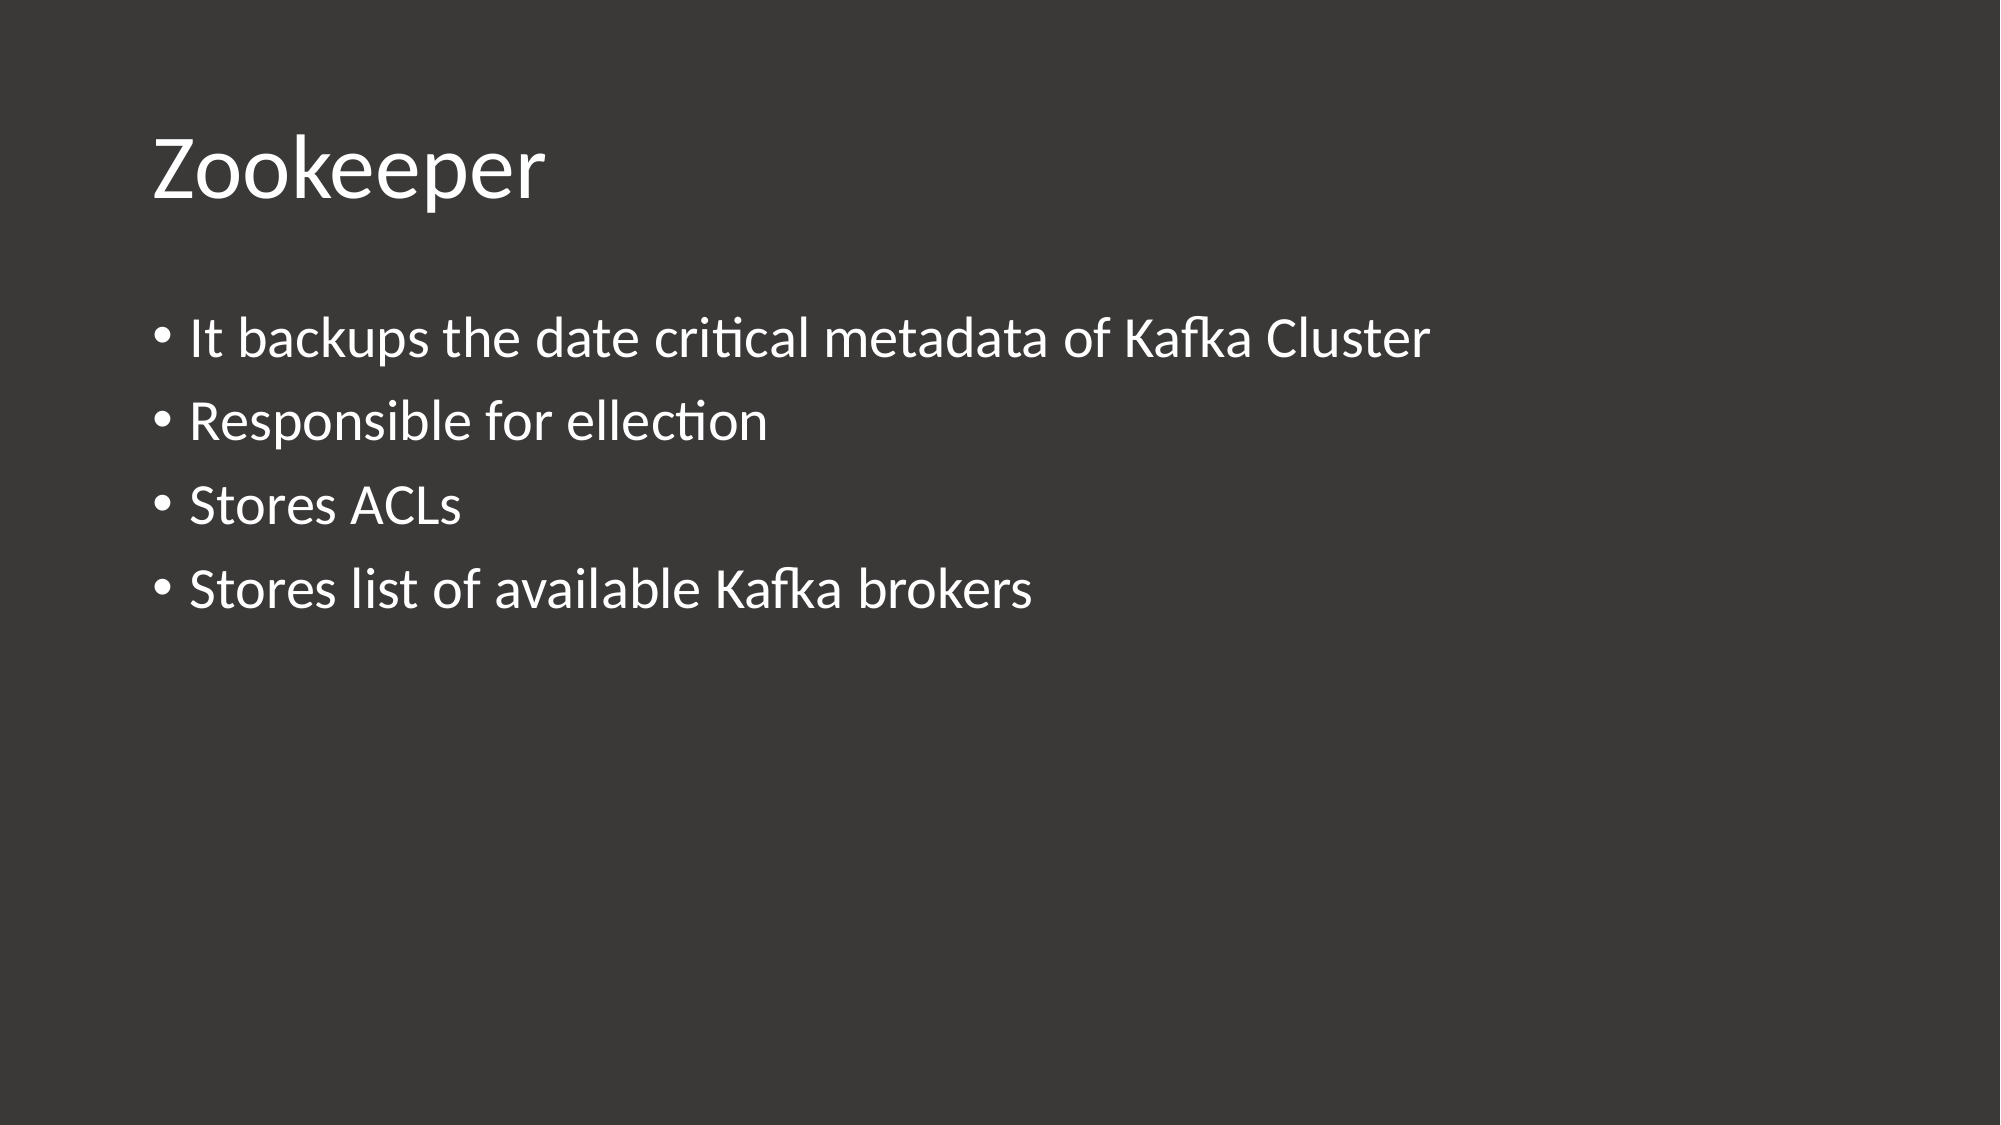

# Zookeeper
It backups the date critical metadata of Kafka Cluster
Responsible for ellection
Stores ACLs
Stores list of available Kafka brokers